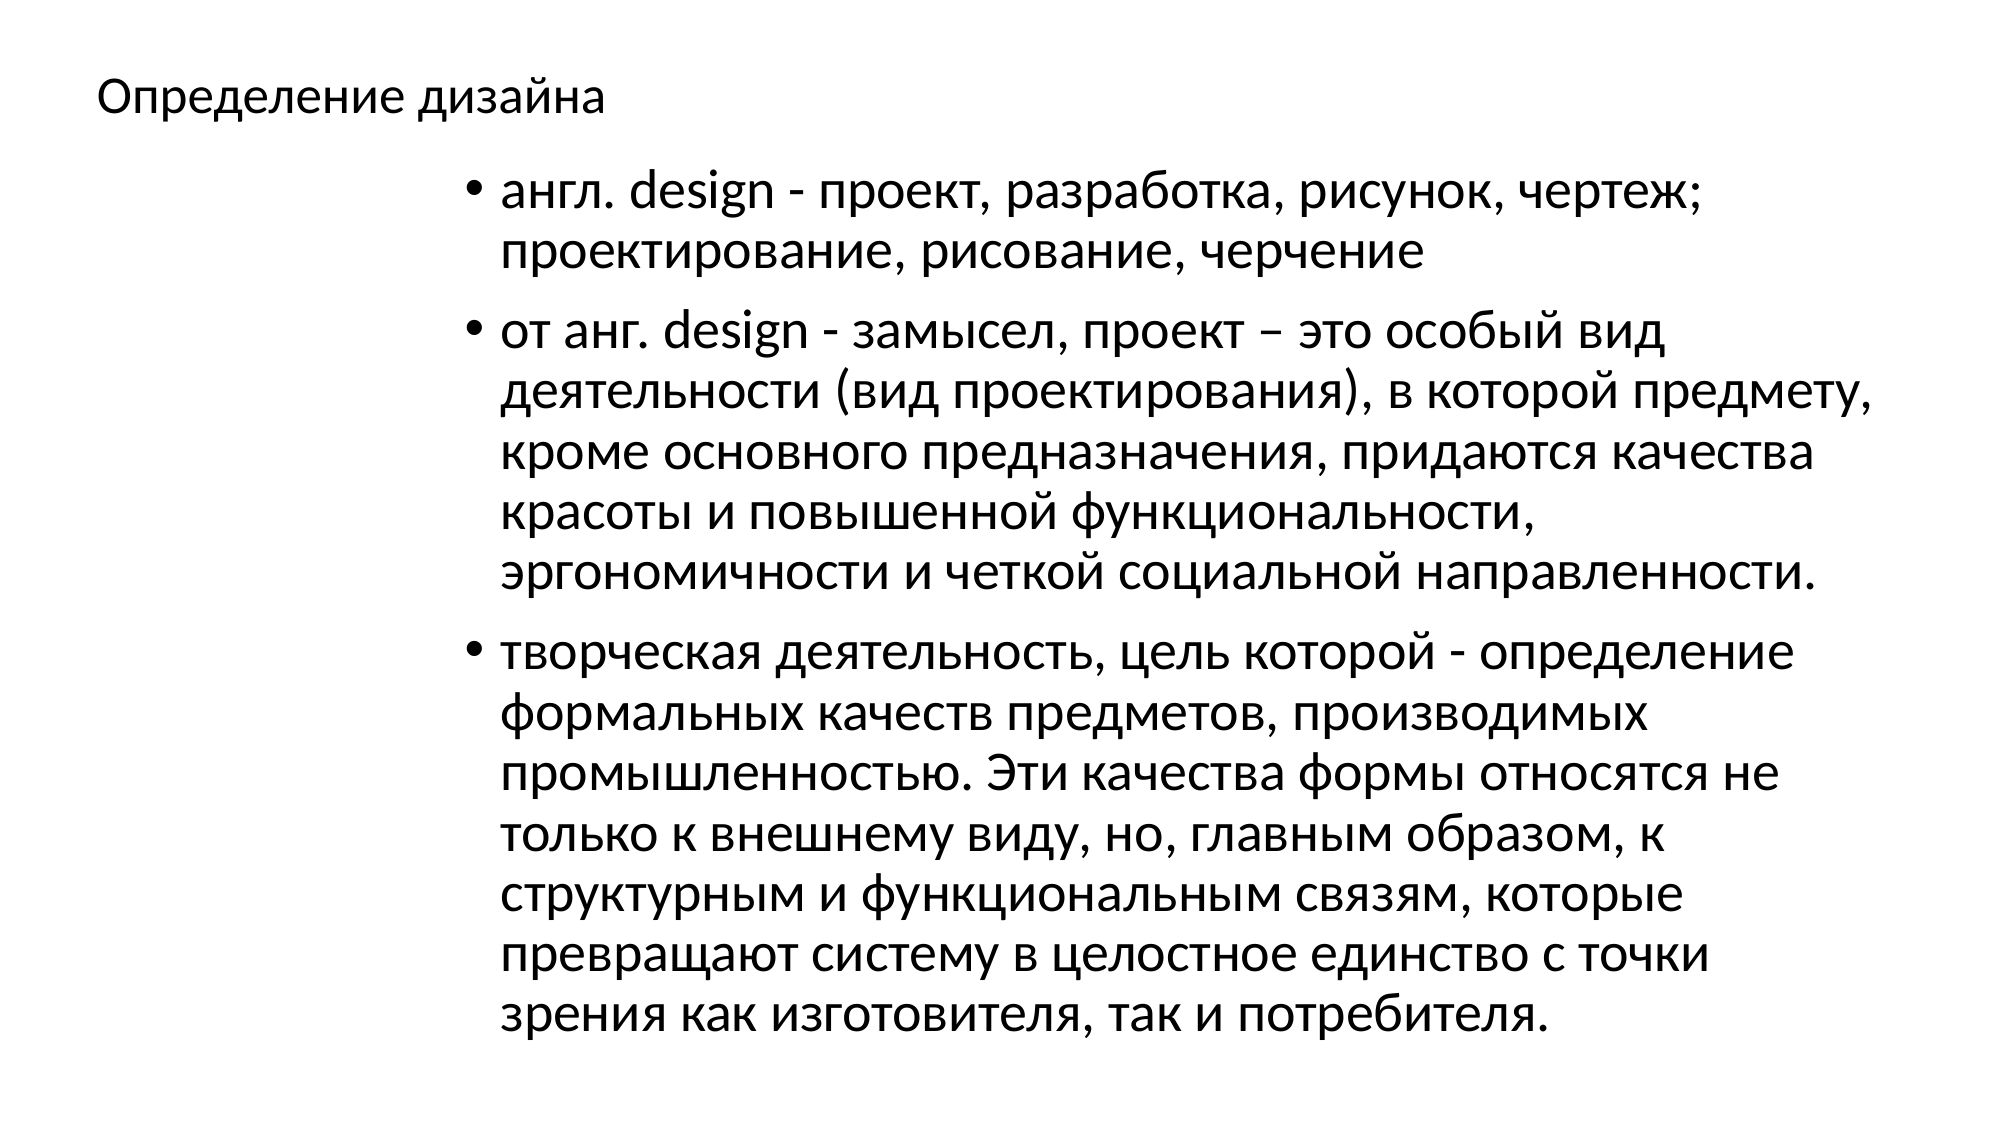

# Определение дизайна
англ. design - проект, разработка, рисунок, чертеж; проектирование, рисование, черчение
от анг. design - замысел, проект – это особый вид деятельности (вид проектирования), в которой предмету, кроме основного предназначения, придаются качества красоты и повышенной функциональности, эргономичности и четкой социальной направленности.
творческая деятельность, цель которой - определение формальных качеств предметов, производимых промышленностью. Эти качества формы относятся не только к внешнему виду, но, главным образом, к структурным и функциональным связям, которые превращают систему в целостное единство с точки зрения как изготовителя, так и потребителя.